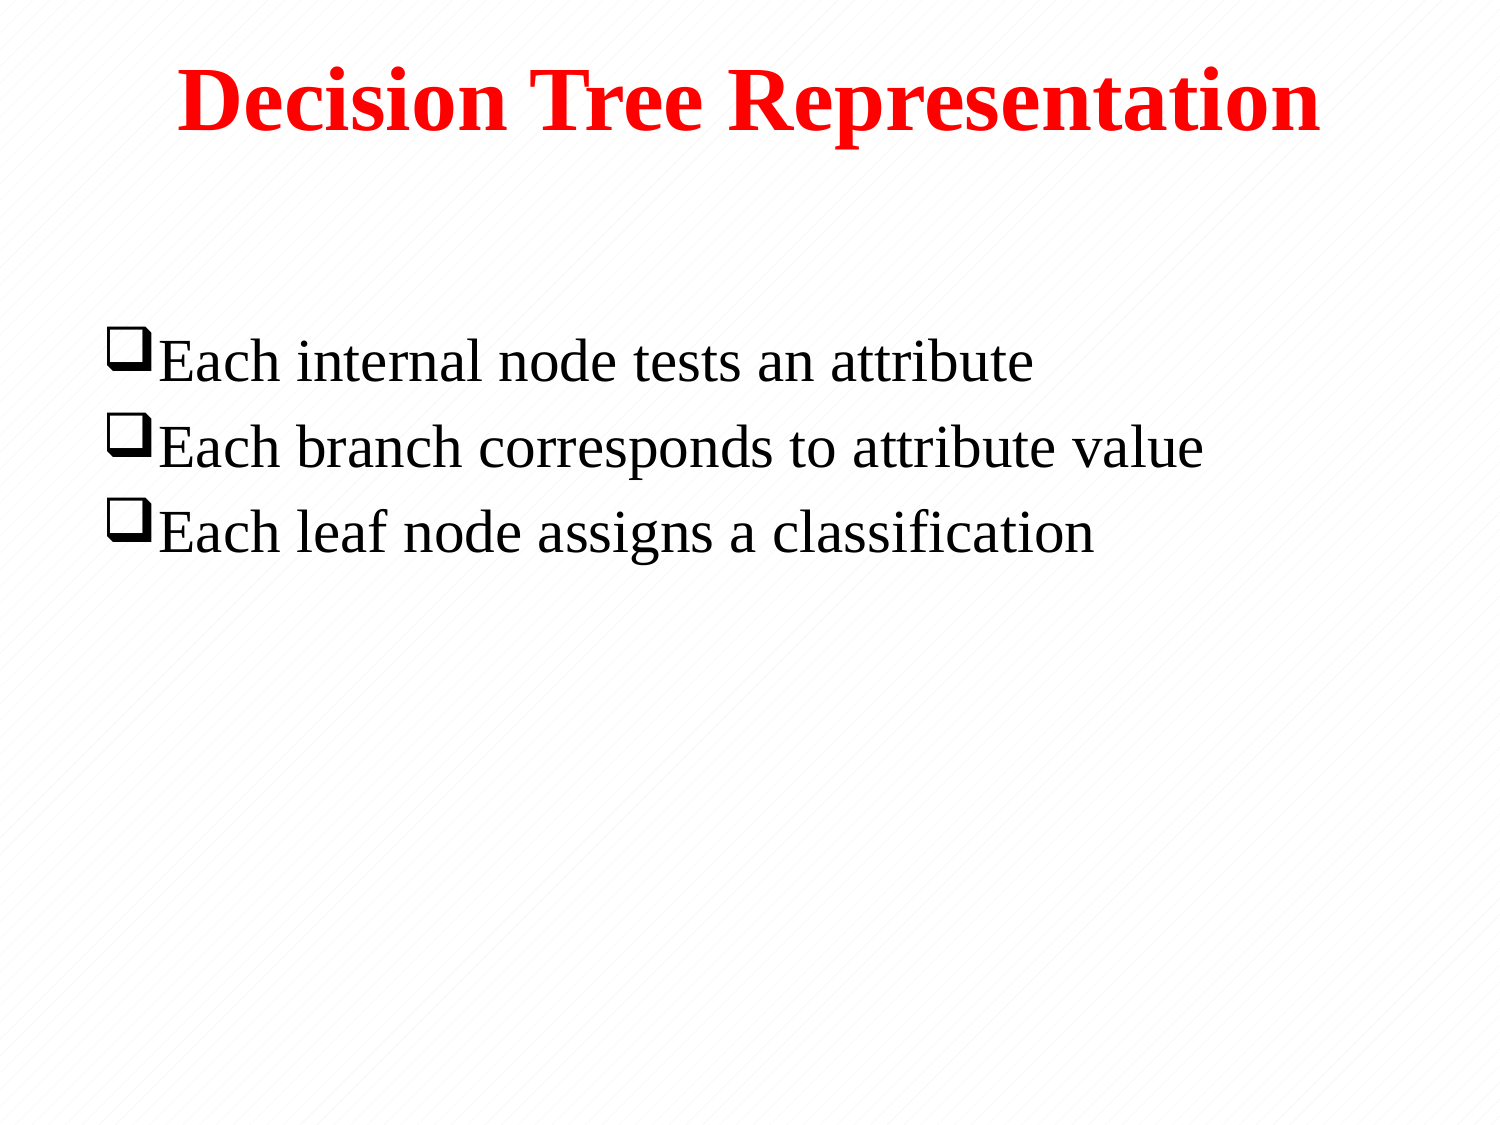

# Decision Tree Representation
Each internal node tests an attribute
Each branch corresponds to attribute value
Each leaf node assigns a classification